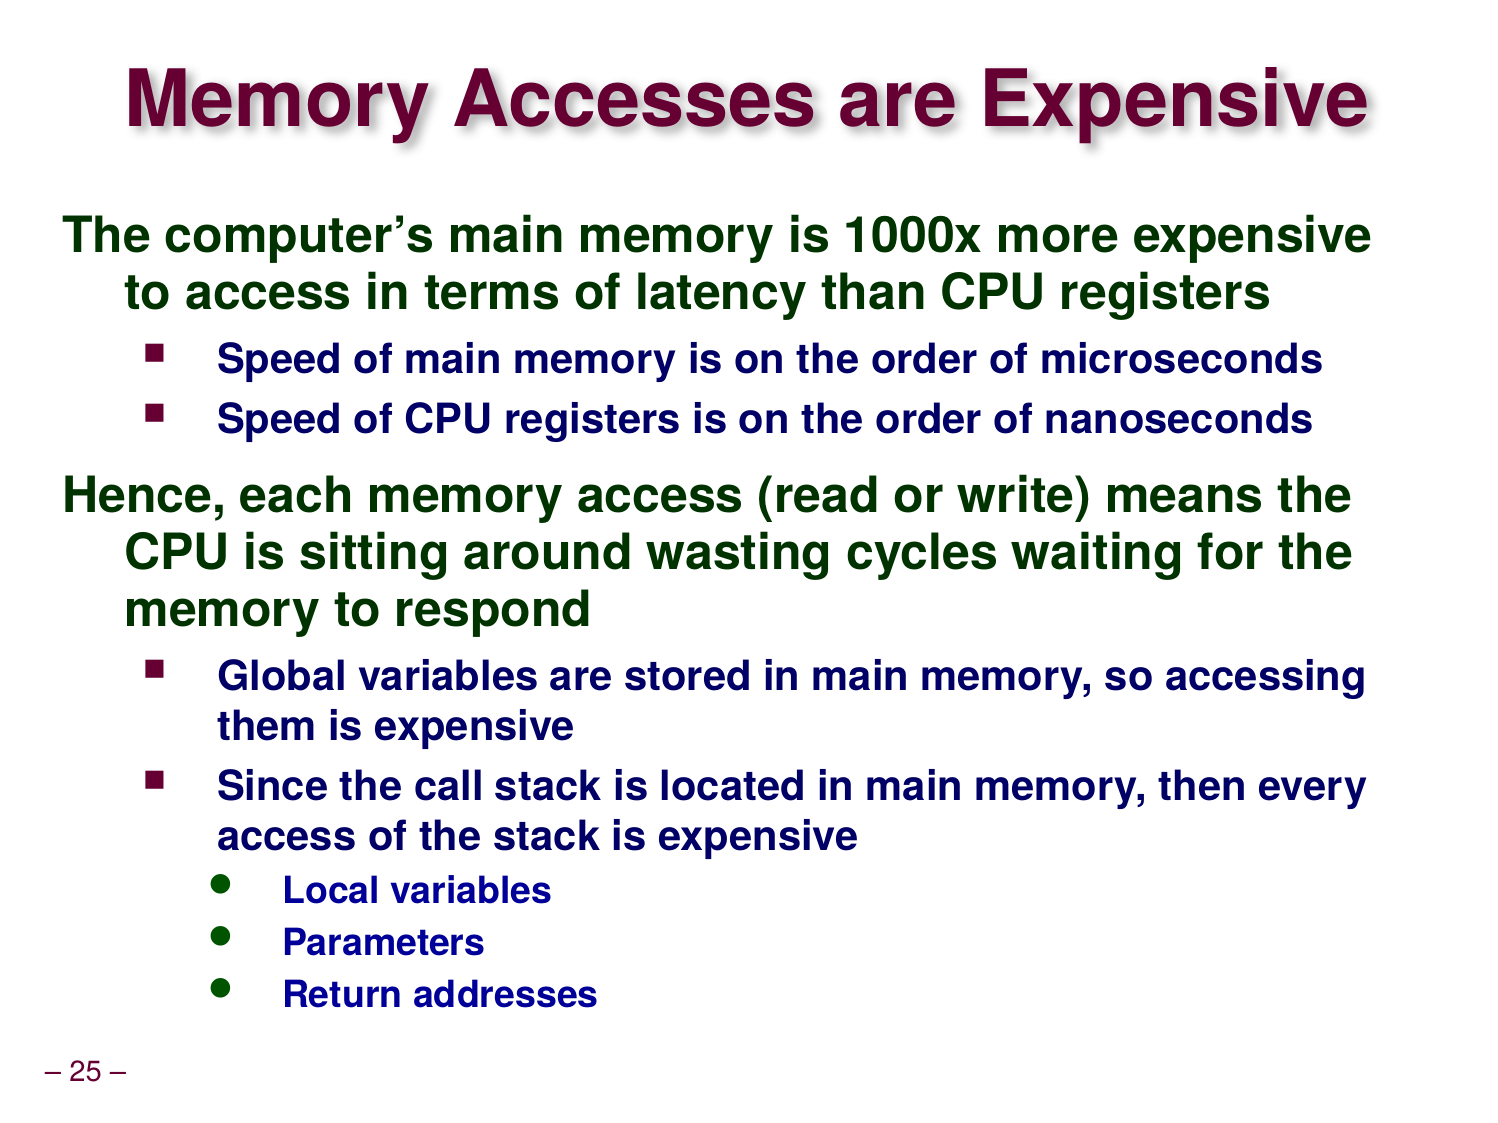

# Memory Accesses are Expensive
The computer’s main memory is 1000x more expensive to access in terms of latency than CPU registers
Speed of main memory is on the order of microseconds
Speed of CPU registers is on the order of nanoseconds
Hence, each memory access (read or write) means the CPU is sitting around wasting cycles waiting for the memory to respond
Global variables are stored in main memory, so accessing them is expensive
Since the call stack is located in main memory, then every access of the stack is expensive
Local variables
Parameters
Return addresses